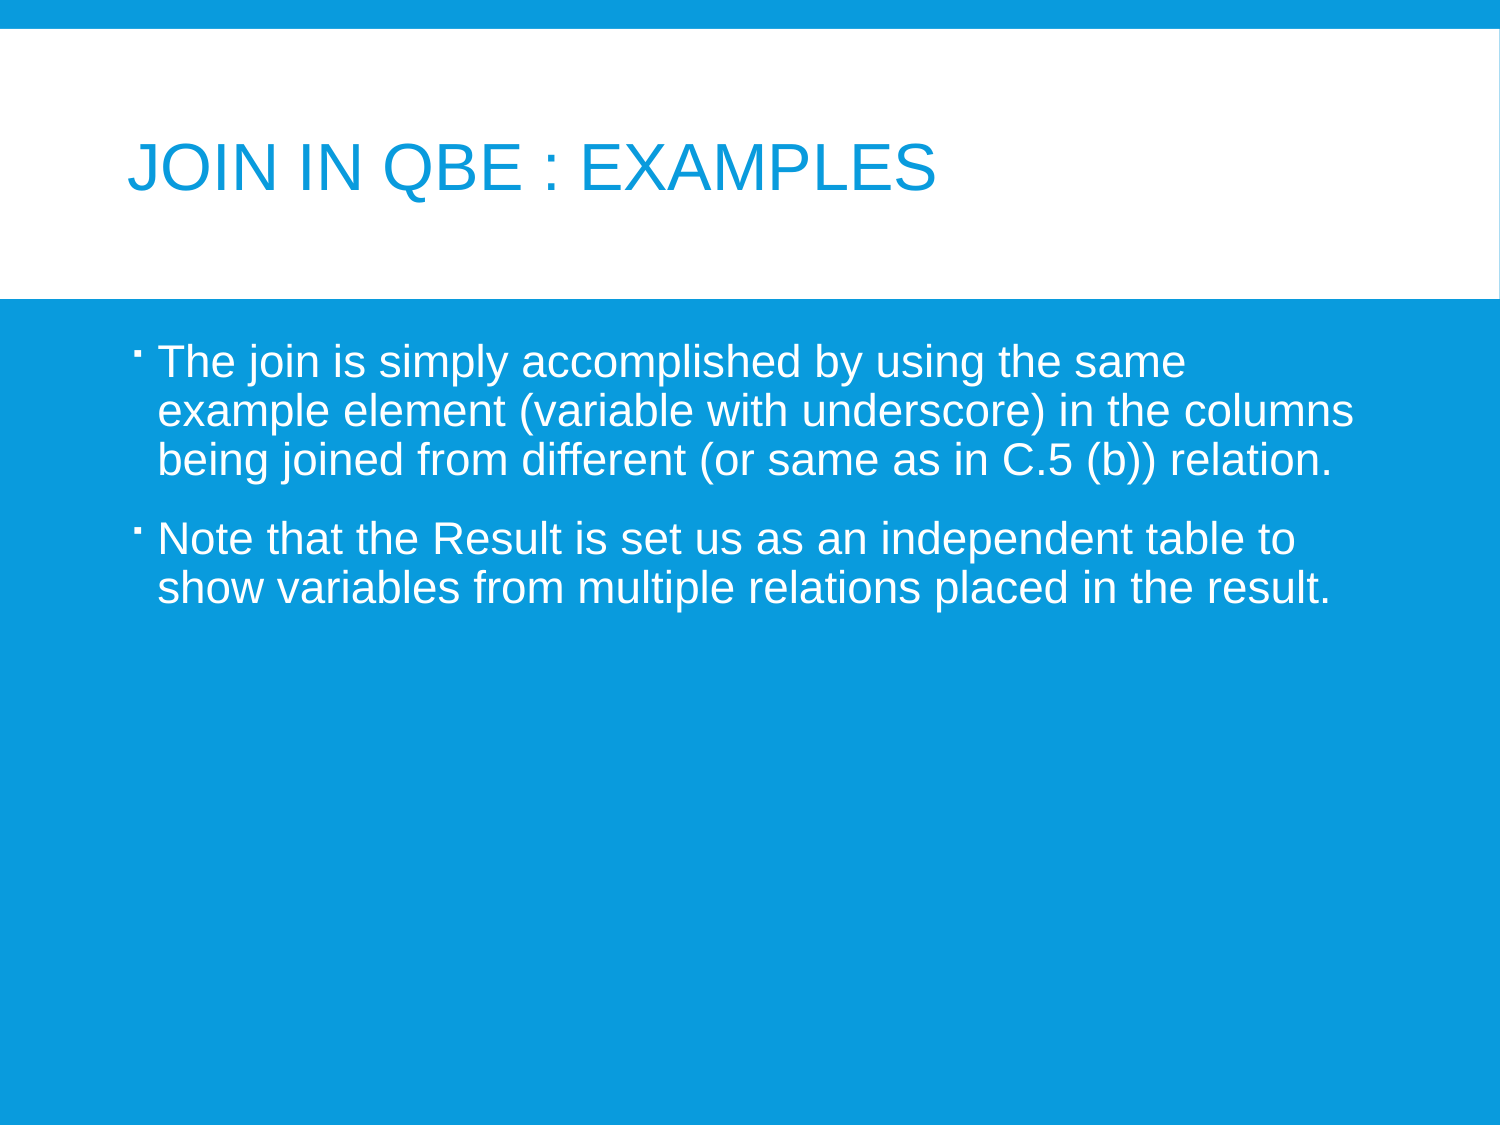

# JOIN in QBE : Examples
The join is simply accomplished by using the same example element (variable with underscore) in the columns being joined from different (or same as in C.5 (b)) relation.
Note that the Result is set us as an independent table to show variables from multiple relations placed in the result.